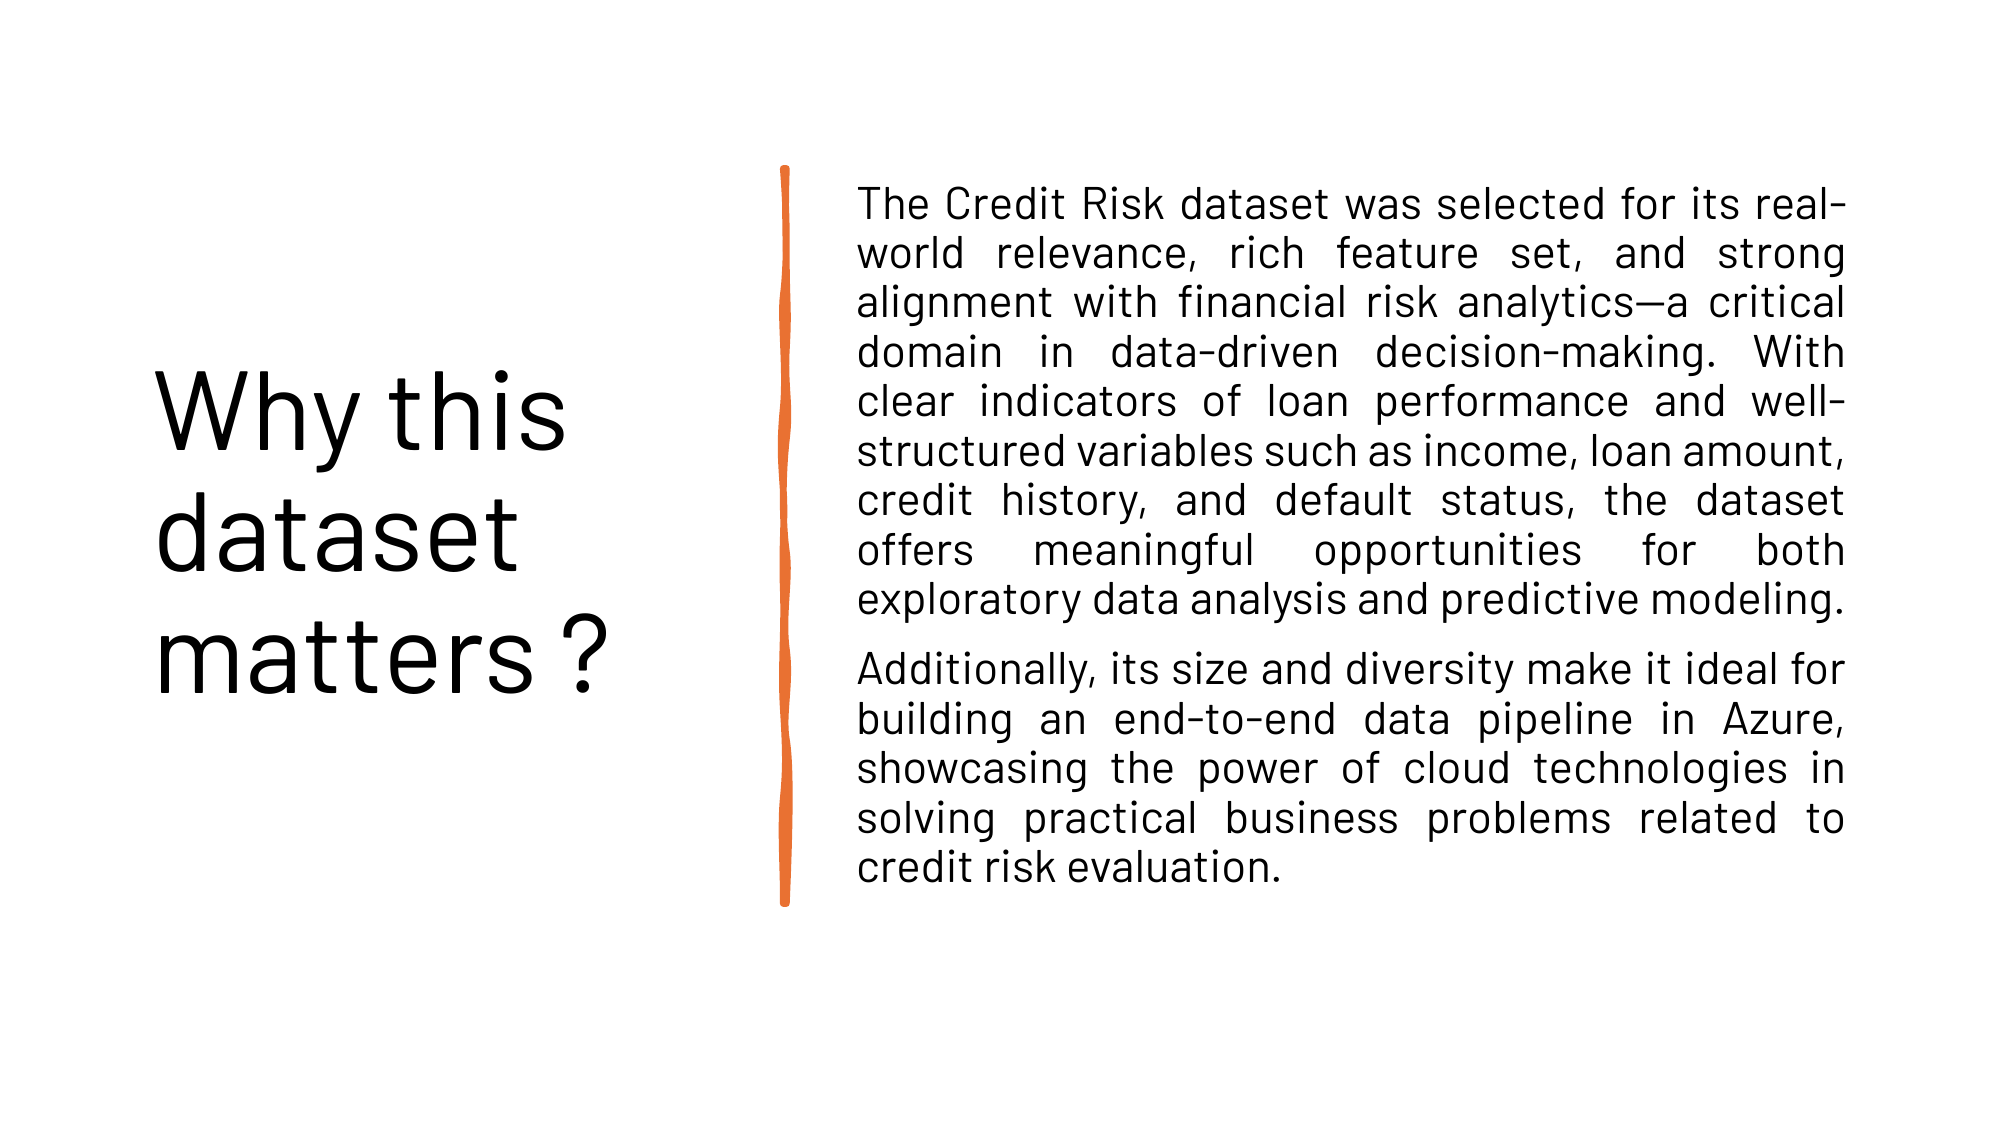

# Why this dataset matters ?
The Credit Risk dataset was selected for its real-world relevance, rich feature set, and strong alignment with financial risk analytics—a critical domain in data-driven decision-making. With clear indicators of loan performance and well-structured variables such as income, loan amount, credit history, and default status, the dataset offers meaningful opportunities for both exploratory data analysis and predictive modeling.
Additionally, its size and diversity make it ideal for building an end-to-end data pipeline in Azure, showcasing the power of cloud technologies in solving practical business problems related to credit risk evaluation.